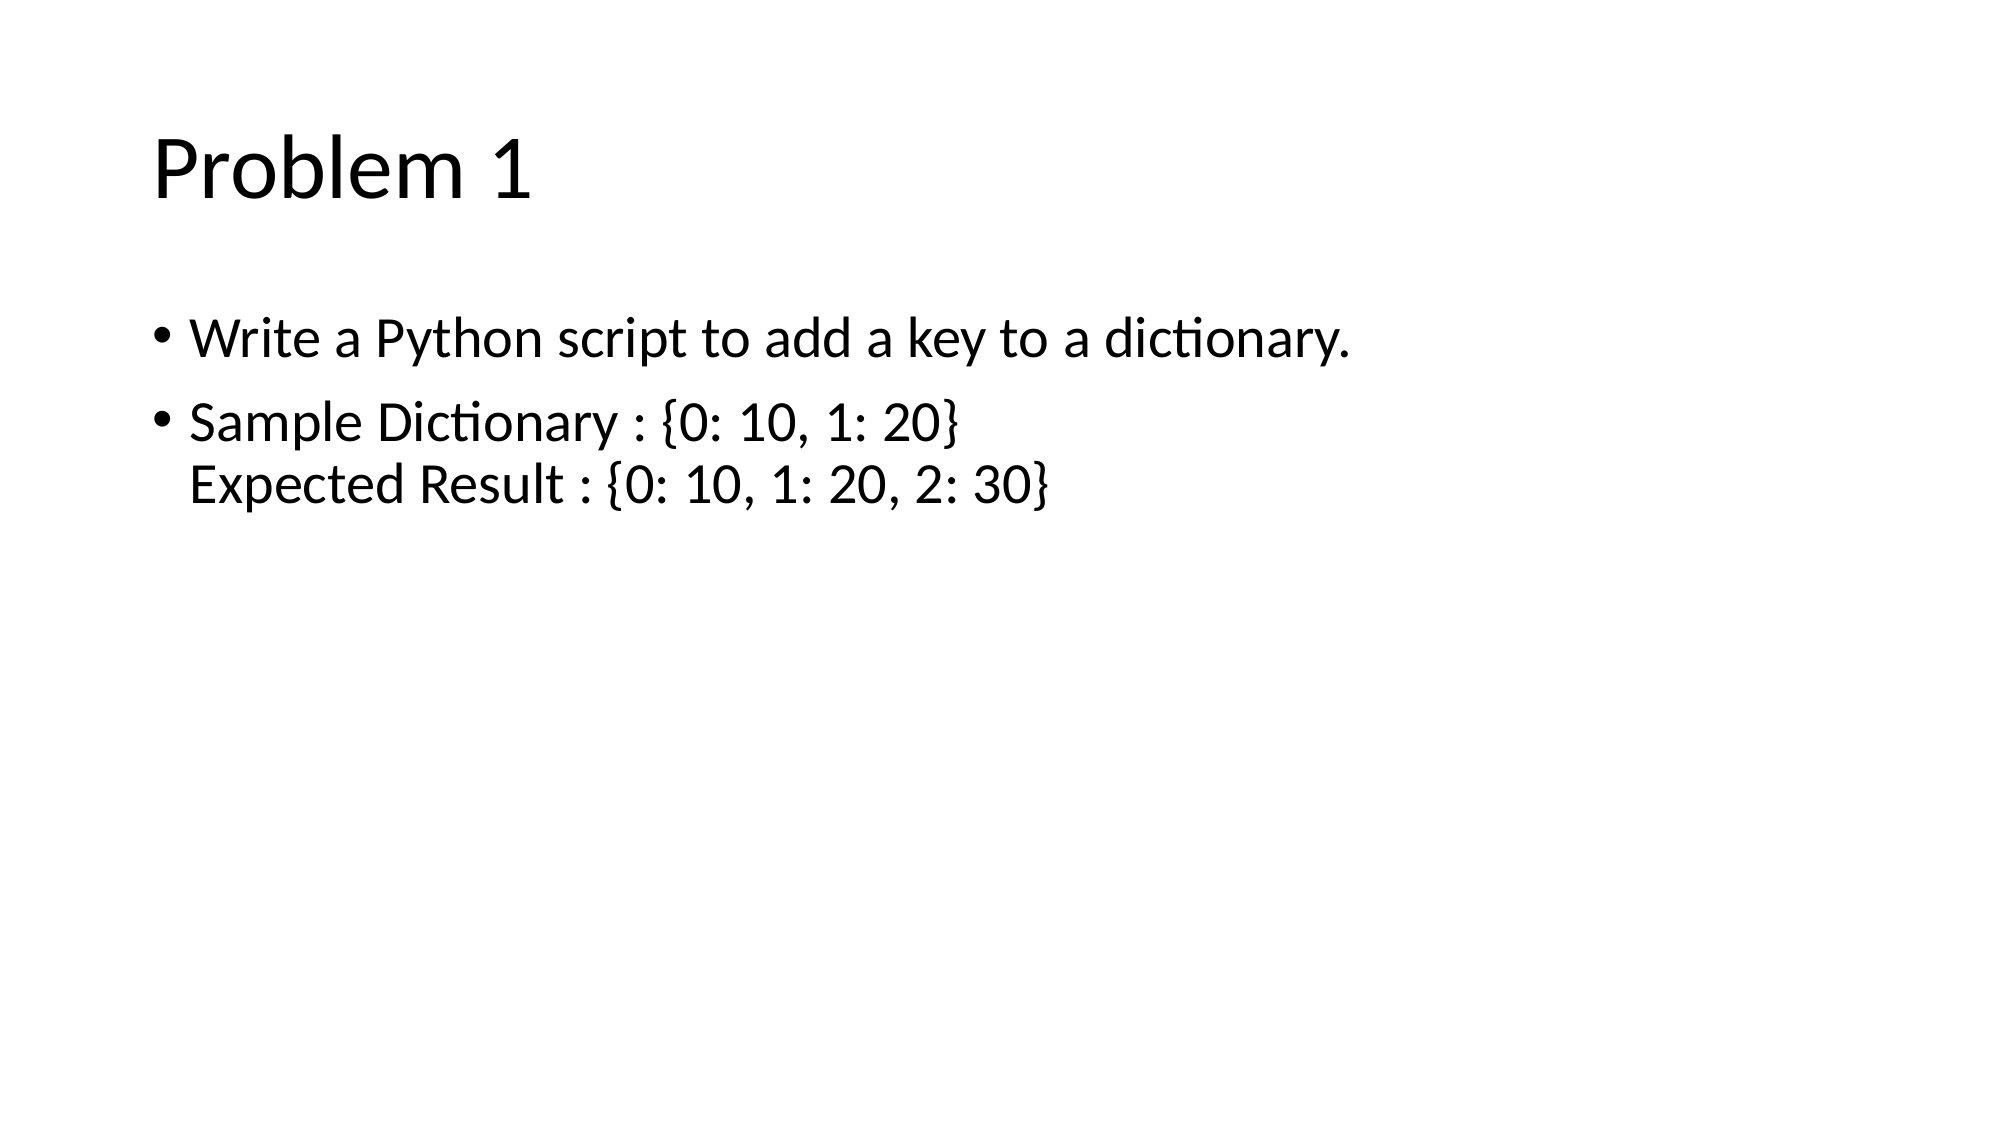

# Problem 1
Write a Python script to add a key to a dictionary.
Sample Dictionary : {0: 10, 1: 20}
Expected Result : {0: 10, 1: 20, 2: 30}